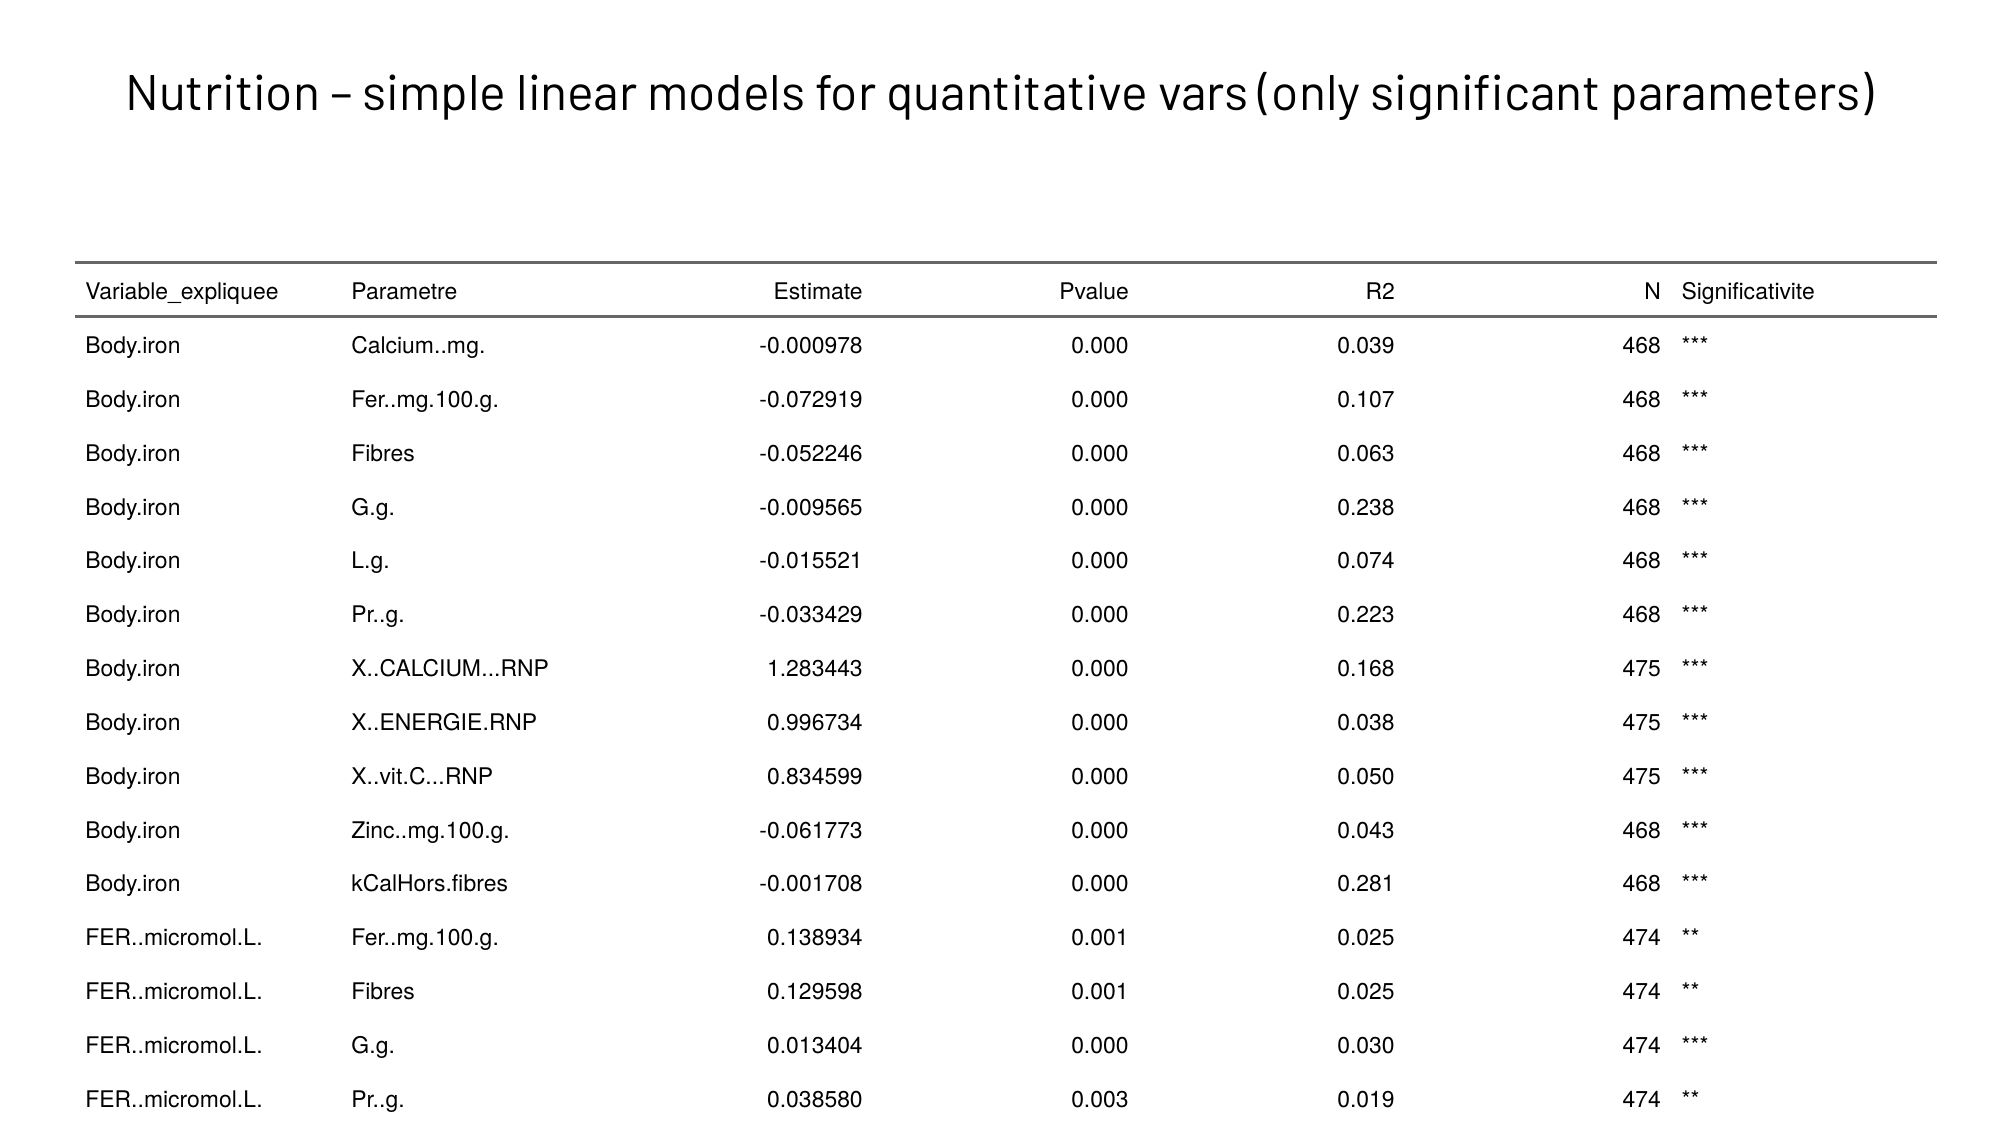

Nutrition – simple linear models for quantitative vars (only significant parameters)
| Variable\_expliquee | Parametre | Estimate | Pvalue | R2 | N | Significativite |
| --- | --- | --- | --- | --- | --- | --- |
| Body.iron | Calcium..mg. | -0.000978 | 0.000 | 0.039 | 468 | \*\*\* |
| Body.iron | Fer..mg.100.g. | -0.072919 | 0.000 | 0.107 | 468 | \*\*\* |
| Body.iron | Fibres | -0.052246 | 0.000 | 0.063 | 468 | \*\*\* |
| Body.iron | G.g. | -0.009565 | 0.000 | 0.238 | 468 | \*\*\* |
| Body.iron | L.g. | -0.015521 | 0.000 | 0.074 | 468 | \*\*\* |
| Body.iron | Pr..g. | -0.033429 | 0.000 | 0.223 | 468 | \*\*\* |
| Body.iron | X..CALCIUM...RNP | 1.283443 | 0.000 | 0.168 | 475 | \*\*\* |
| Body.iron | X..ENERGIE.RNP | 0.996734 | 0.000 | 0.038 | 475 | \*\*\* |
| Body.iron | X..vit.C...RNP | 0.834599 | 0.000 | 0.050 | 475 | \*\*\* |
| Body.iron | Zinc..mg.100.g. | -0.061773 | 0.000 | 0.043 | 468 | \*\*\* |
| Body.iron | kCalHors.fibres | -0.001708 | 0.000 | 0.281 | 468 | \*\*\* |
| FER..micromol.L. | Fer..mg.100.g. | 0.138934 | 0.001 | 0.025 | 474 | \*\* |
| FER..micromol.L. | Fibres | 0.129598 | 0.001 | 0.025 | 474 | \*\* |
| FER..micromol.L. | G.g. | 0.013404 | 0.000 | 0.030 | 474 | \*\*\* |
| FER..micromol.L. | Pr..g. | 0.038580 | 0.003 | 0.019 | 474 | \*\* |
| FER..micromol.L. | X..CALCIUM...RNP | -1.430413 | 0.011 | 0.013 | 481 | \* |
| FER..micromol.L. | kCalHors.fibres | 0.002025 | 0.000 | 0.025 | 474 | \*\*\* |
| FERRITINE..microg.L. | Pr..g. | 0.090362 | 0.017 | 0.012 | 474 | \* |
| FERRITINE..microg.L. | X..CALCIUM...RNP | -3.481371 | 0.036 | 0.009 | 481 | \* |
| HB | G.g. | 0.003620 | 0.000 | 0.022 | 594 | \*\*\* |
| HB | Pr..g. | 0.010021 | 0.004 | 0.014 | 594 | \*\* |
| HB | X..CALCIUM...RNP | -0.945025 | 0.000 | 0.063 | 603 | \*\*\* |
| HB | X..ENERGIE.RNP | -1.730129 | 0.000 | 0.076 | 603 | \*\*\* |
| HB | X..vit.C...RNP | -0.477736 | 0.008 | 0.012 | 603 | \*\* |
| HB | kCalHors.fibres | 0.000584 | 0.000 | 0.021 | 594 | \*\*\* |
| HCT.. | G.g. | 0.007953 | 0.005 | 0.014 | 578 | \*\* |
| HCT.. | Pr..g. | 0.021275 | 0.032 | 0.008 | 578 | \* |
| HCT.. | X..CALCIUM...RNP | -2.504086 | 0.000 | 0.058 | 586 | \*\*\* |
| HCT.. | X..ENERGIE.RNP | -4.610514 | 0.000 | 0.070 | 586 | \*\*\* |
| HCT.. | X..vit.C...RNP | -1.396633 | 0.005 | 0.013 | 586 | \*\* |
| HCT.. | kCalHors.fibres | 0.001241 | 0.007 | 0.013 | 578 | \*\* |
| Hb.mass.kg..g...kg. | Fer..mg.100.g. | -0.064047 | 0.004 | 0.028 | 301 | \*\* |
| Hb.mass.kg..g...kg. | Fibres | -0.051827 | 0.004 | 0.028 | 301 | \*\* |
| Hb.mass.kg..g...kg. | G.g. | -0.005618 | 0.002 | 0.030 | 301 | \*\* |
| Hb.mass.kg..g...kg. | L.g. | -0.014831 | 0.002 | 0.032 | 301 | \*\* |
| Hb.mass.kg..g...kg. | Pr..g. | -0.016325 | 0.018 | 0.018 | 301 | \* |
| Hb.mass.kg..g...kg. | X..CALCIUM...RNP | -0.935468 | 0.028 | 0.016 | 304 | \* |
| Hb.mass.kg..g...kg. | X..ENERGIE.RNP | -2.259728 | 0.000 | 0.069 | 304 | \*\*\* |
| Hb.mass.kg..g...kg. | X..vit.C...RNP | -0.814587 | 0.040 | 0.014 | 304 | \* |
| Hb.mass.kg..g...kg. | kCalHors.fibres | -0.001209 | 0.000 | 0.049 | 301 | \*\*\* |
| RECEPTEUR.TRANSFERINE..mg.L. | Fer..mg.100.g. | -0.008937 | 0.001 | 0.024 | 473 | \*\* |
| RECEPTEUR.TRANSFERINE..mg.L. | Fibres | -0.007573 | 0.002 | 0.019 | 473 | \*\* |
| RECEPTEUR.TRANSFERINE..mg.L. | G.g. | -0.000732 | 0.002 | 0.020 | 473 | \*\* |
| RECEPTEUR.TRANSFERINE..mg.L. | Pr..g. | -0.001875 | 0.028 | 0.010 | 473 | \* |
| RECEPTEUR.TRANSFERINE..mg.L. | Zinc..mg.100.g. | -0.007097 | 0.048 | 0.008 | 473 | \* |
| RECEPTEUR.TRANSFERINE..mg.L. | kCalHors.fibres | -0.000105 | 0.007 | 0.015 | 473 | \*\* |
| TRANSFERINE..g.L. | L.g. | 0.001593 | 0.017 | 0.012 | 474 | \* |
| TRANSFERINE..g.L. | kCalHors.fibres | 0.000095 | 0.012 | 0.013 | 474 | \* |
| Vit.B9 | Fibres | 0.054140 | 0.018 | 0.013 | 420 | \* |
| Vit.B9 | X..CALCIUM...RNP | 0.742552 | 0.045 | 0.009 | 424 | \* |
| Vit.B9 | X..ENERGIE.RNP | 2.079550 | 0.001 | 0.027 | 424 | \*\* |
| Vit.B9 | X..vit.C...RNP | 0.879791 | 0.048 | 0.009 | 424 | \* |